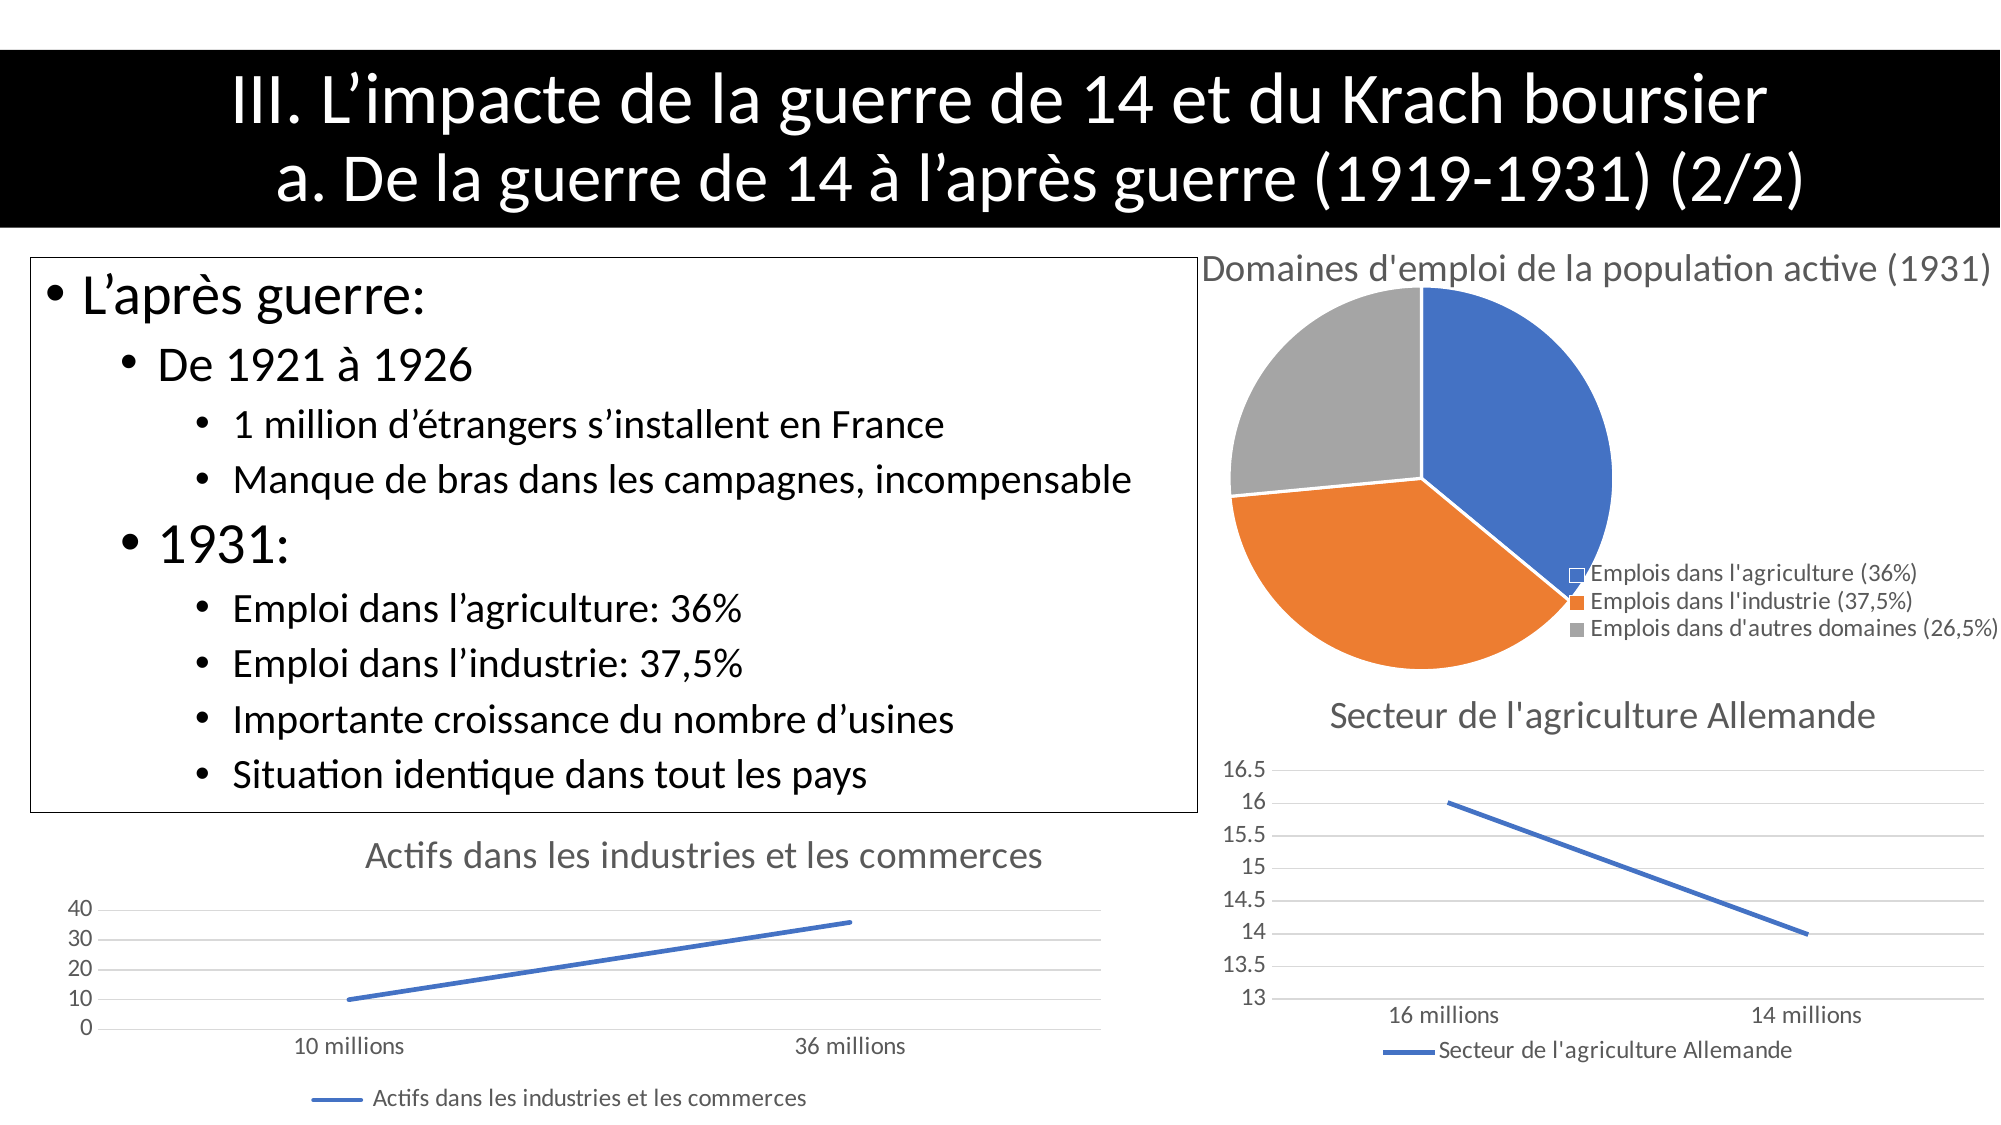

# III. L’impacte de la guerre de 14 et du Krach boursier a. De la guerre de 14 à l’après guerre (1919-1931) (2/2)

### Chart:

| Category | Domaines d'emploi de la population active (1931) |
|---|---|
| Emplois dans l'agriculture (36%) | 0.36 |
| Emplois dans l'industrie (37,5%) | 0.375 |
| Emplois dans d'autres domaines (26,5%) | 0.265 |
L’après guerre:
De 1921 à 1926
1 million d’étrangers s’installent en France
Manque de bras dans les campagnes, incompensable
1931:
Emploi dans l’agriculture: 36%
Emploi dans l’industrie: 37,5%
Importante croissance du nombre d’usines
Situation identique dans tout les pays

### Chart:

| Category | Secteur de l'agriculture Allemande |
|---|---|
| 16 millions   | 16.0 |
| 14 millions | 14.0 |

### Chart:

| Category |  Actifs dans les industries et les commerces |
|---|---|
| 10 millions | 10.0 |
| 36 millions | 36.0 |